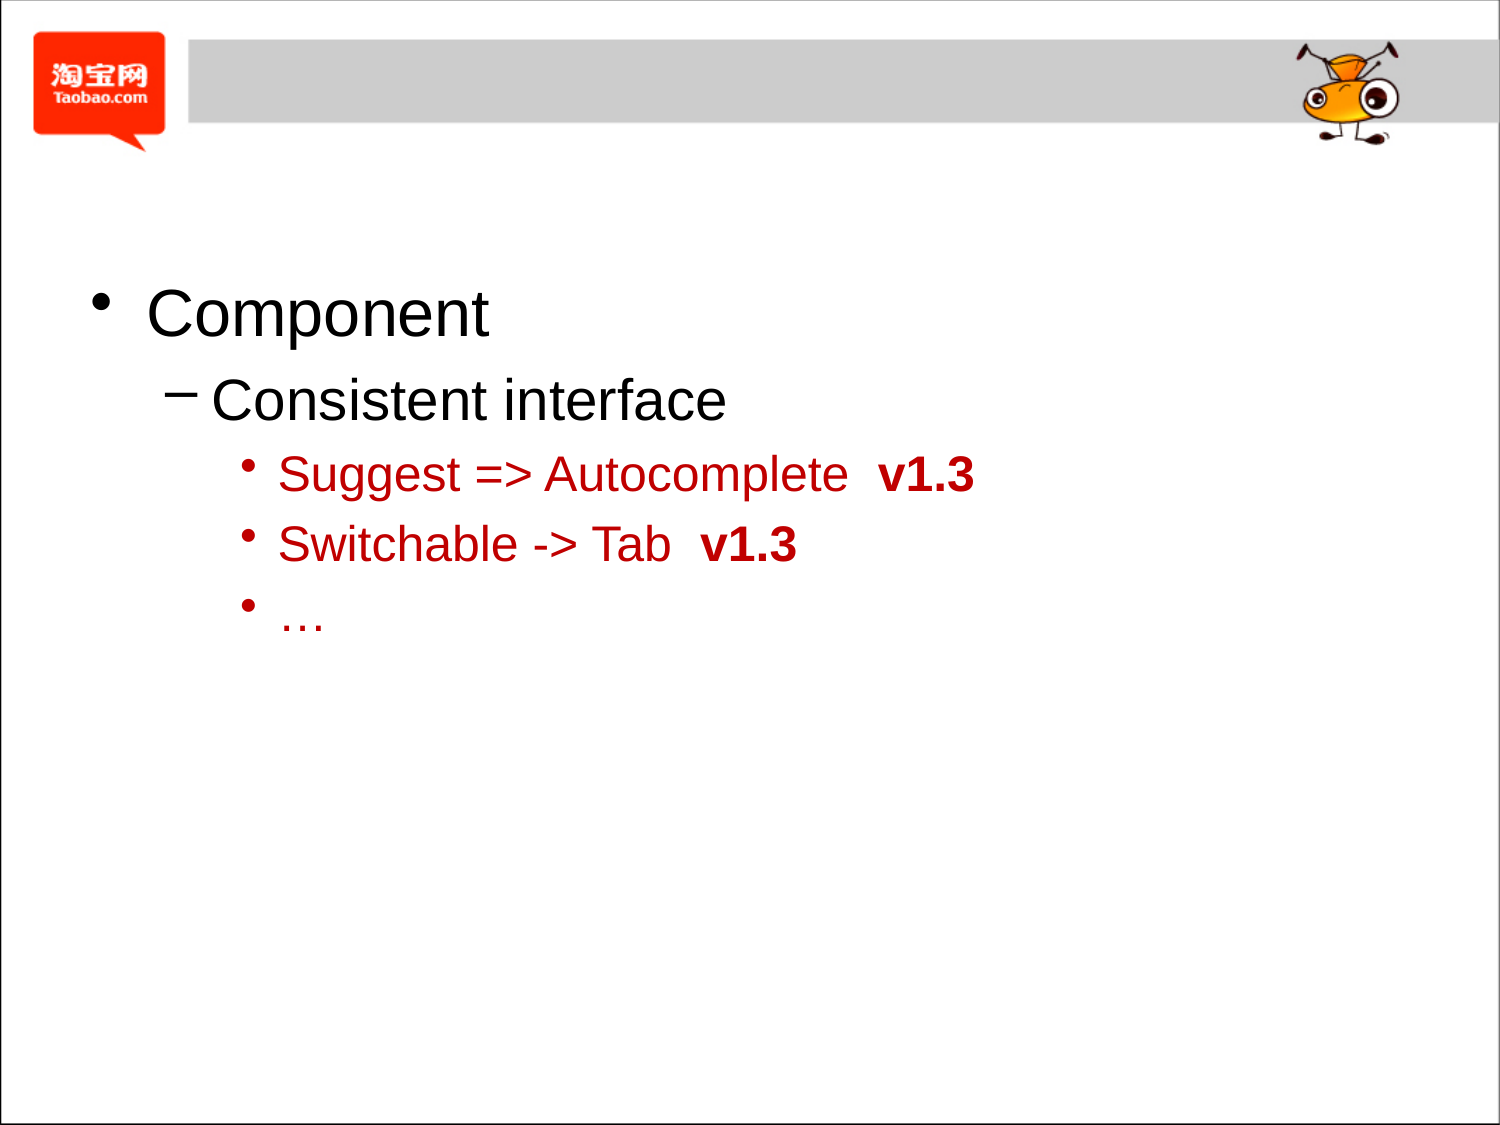

#
Component
Consistent interface
Suggest => Autocomplete  v1.3
Switchable -> Tab  v1.3
…